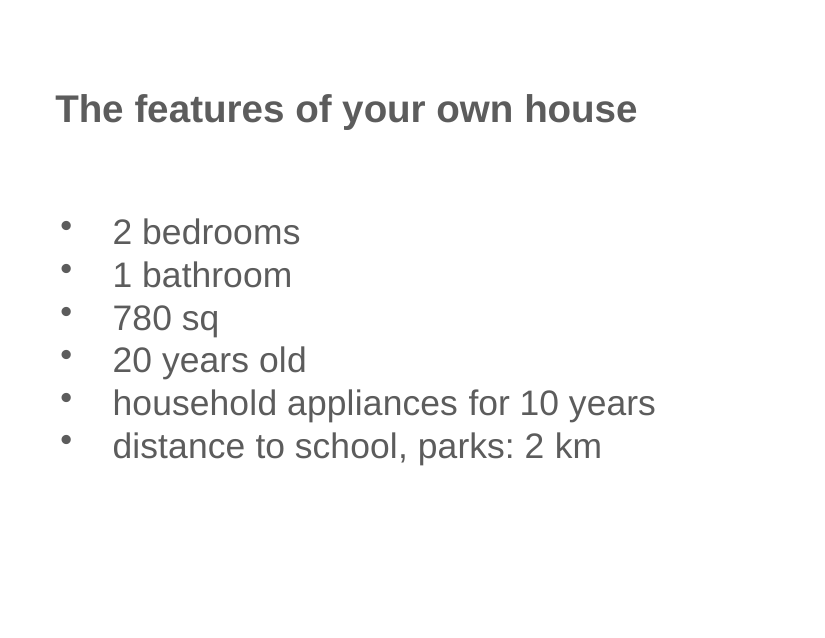

# The features of your own house
2 bedrooms
1 bathroom
780 sq
20 years old
household appliances for 10 years
distance to school, parks: 2 km